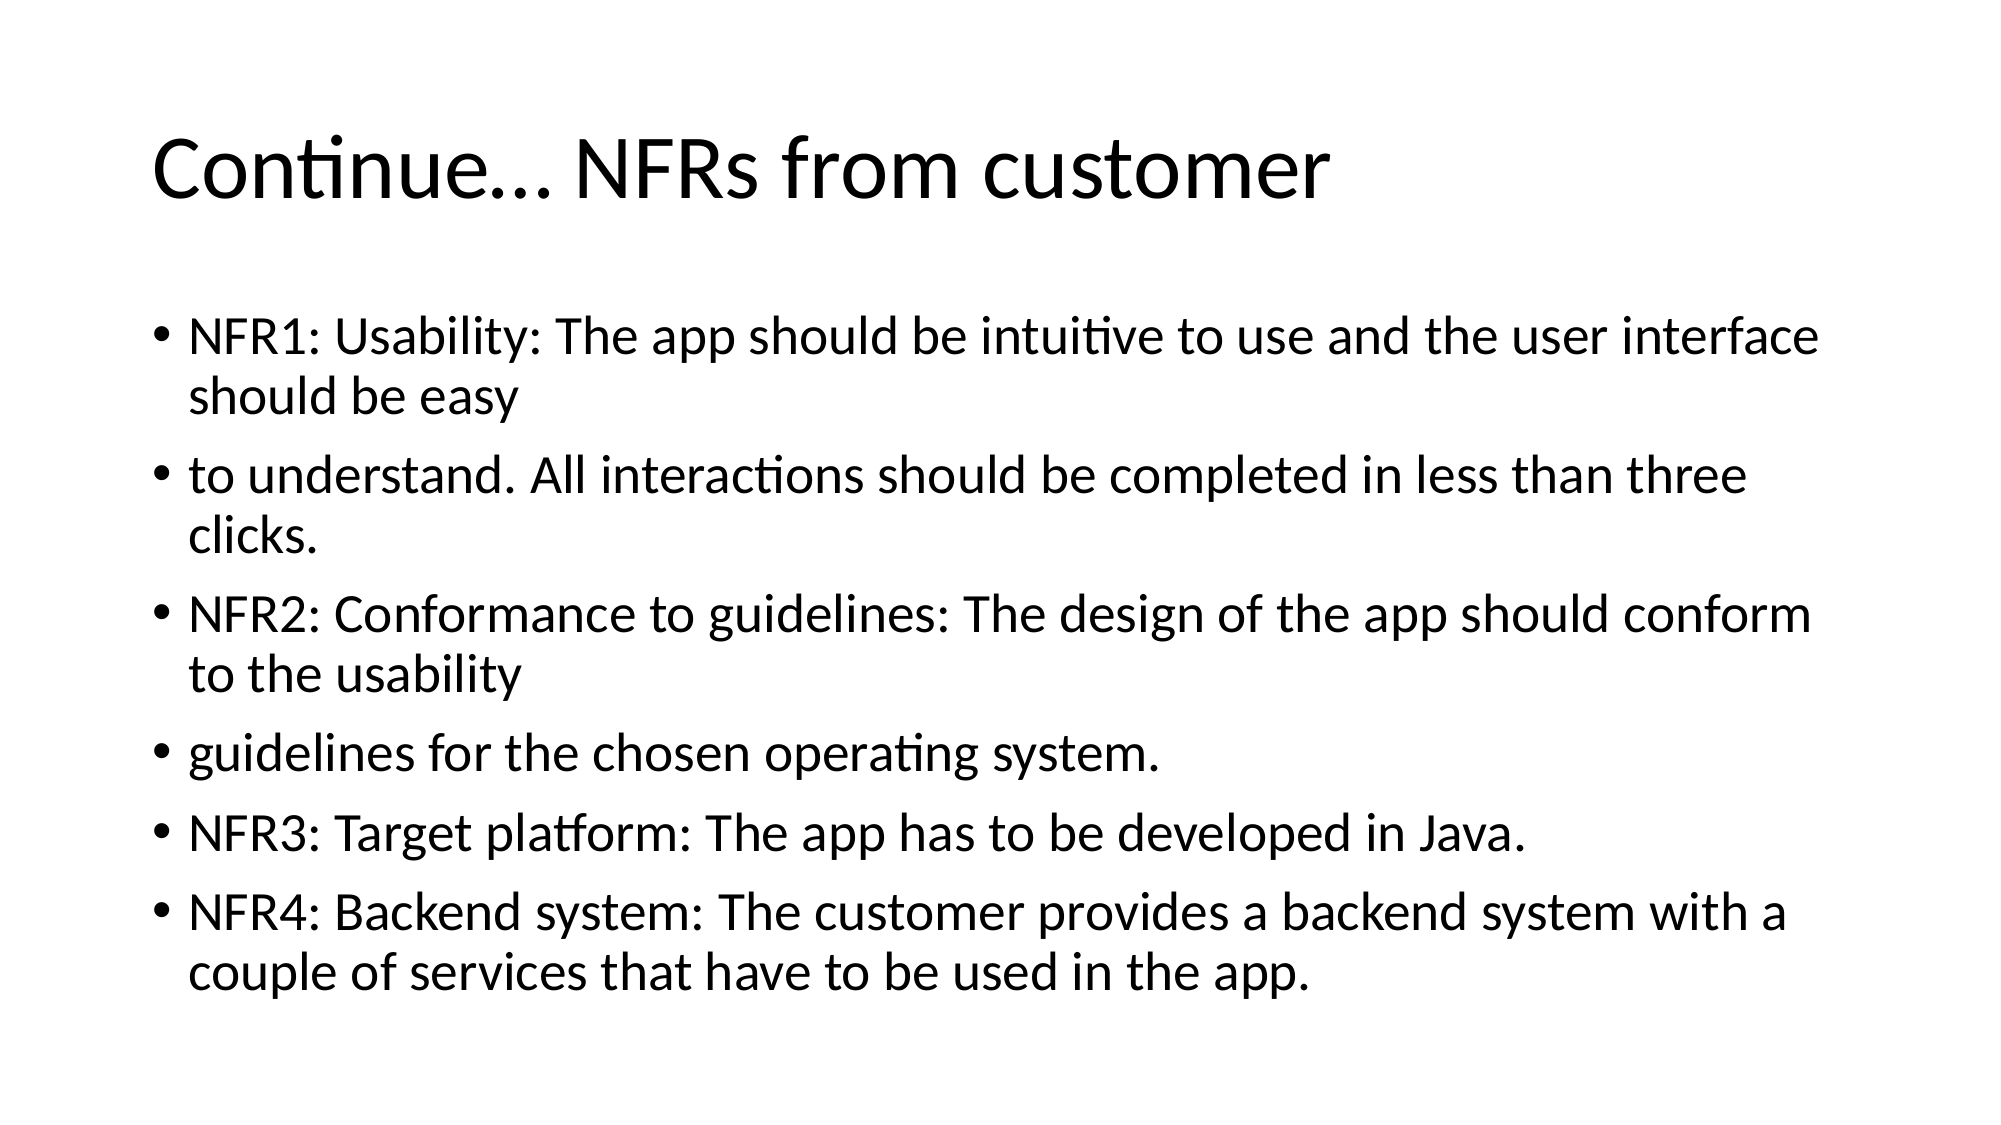

# Continue… NFRs from customer
NFR1: Usability: The app should be intuitive to use and the user interface should be easy
to understand. All interactions should be completed in less than three clicks.
NFR2: Conformance to guidelines: The design of the app should conform to the usability
guidelines for the chosen operating system.
NFR3: Target platform: The app has to be developed in Java.
NFR4: Backend system: The customer provides a backend system with a couple of services that have to be used in the app.